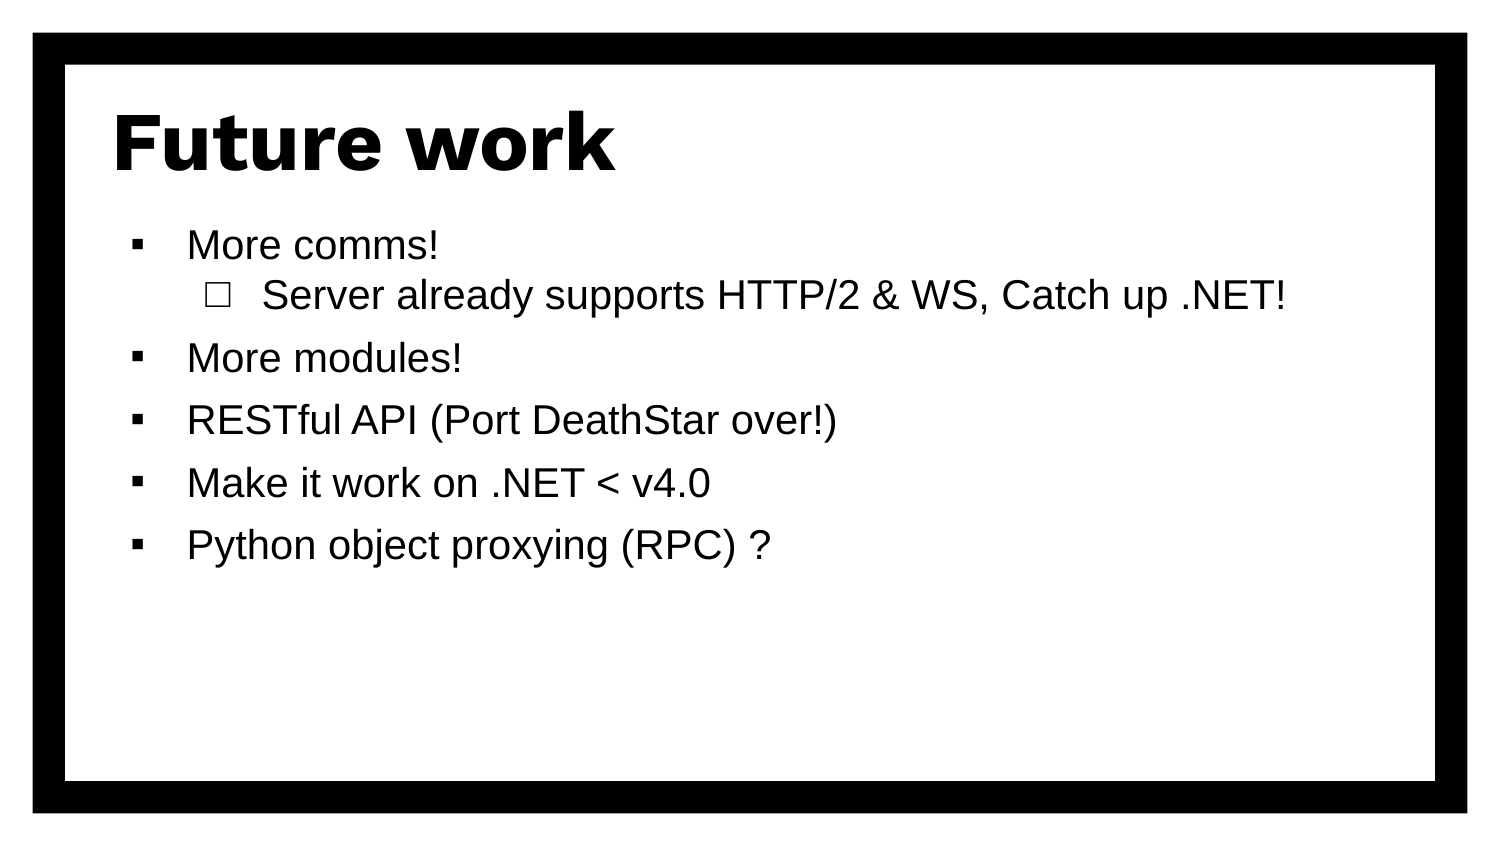

# Future work
More comms!
Server already supports HTTP/2 & WS, Catch up .NET!
More modules!
RESTful API (Port DeathStar over!)
Make it work on .NET < v4.0
Python object proxying (RPC) ?